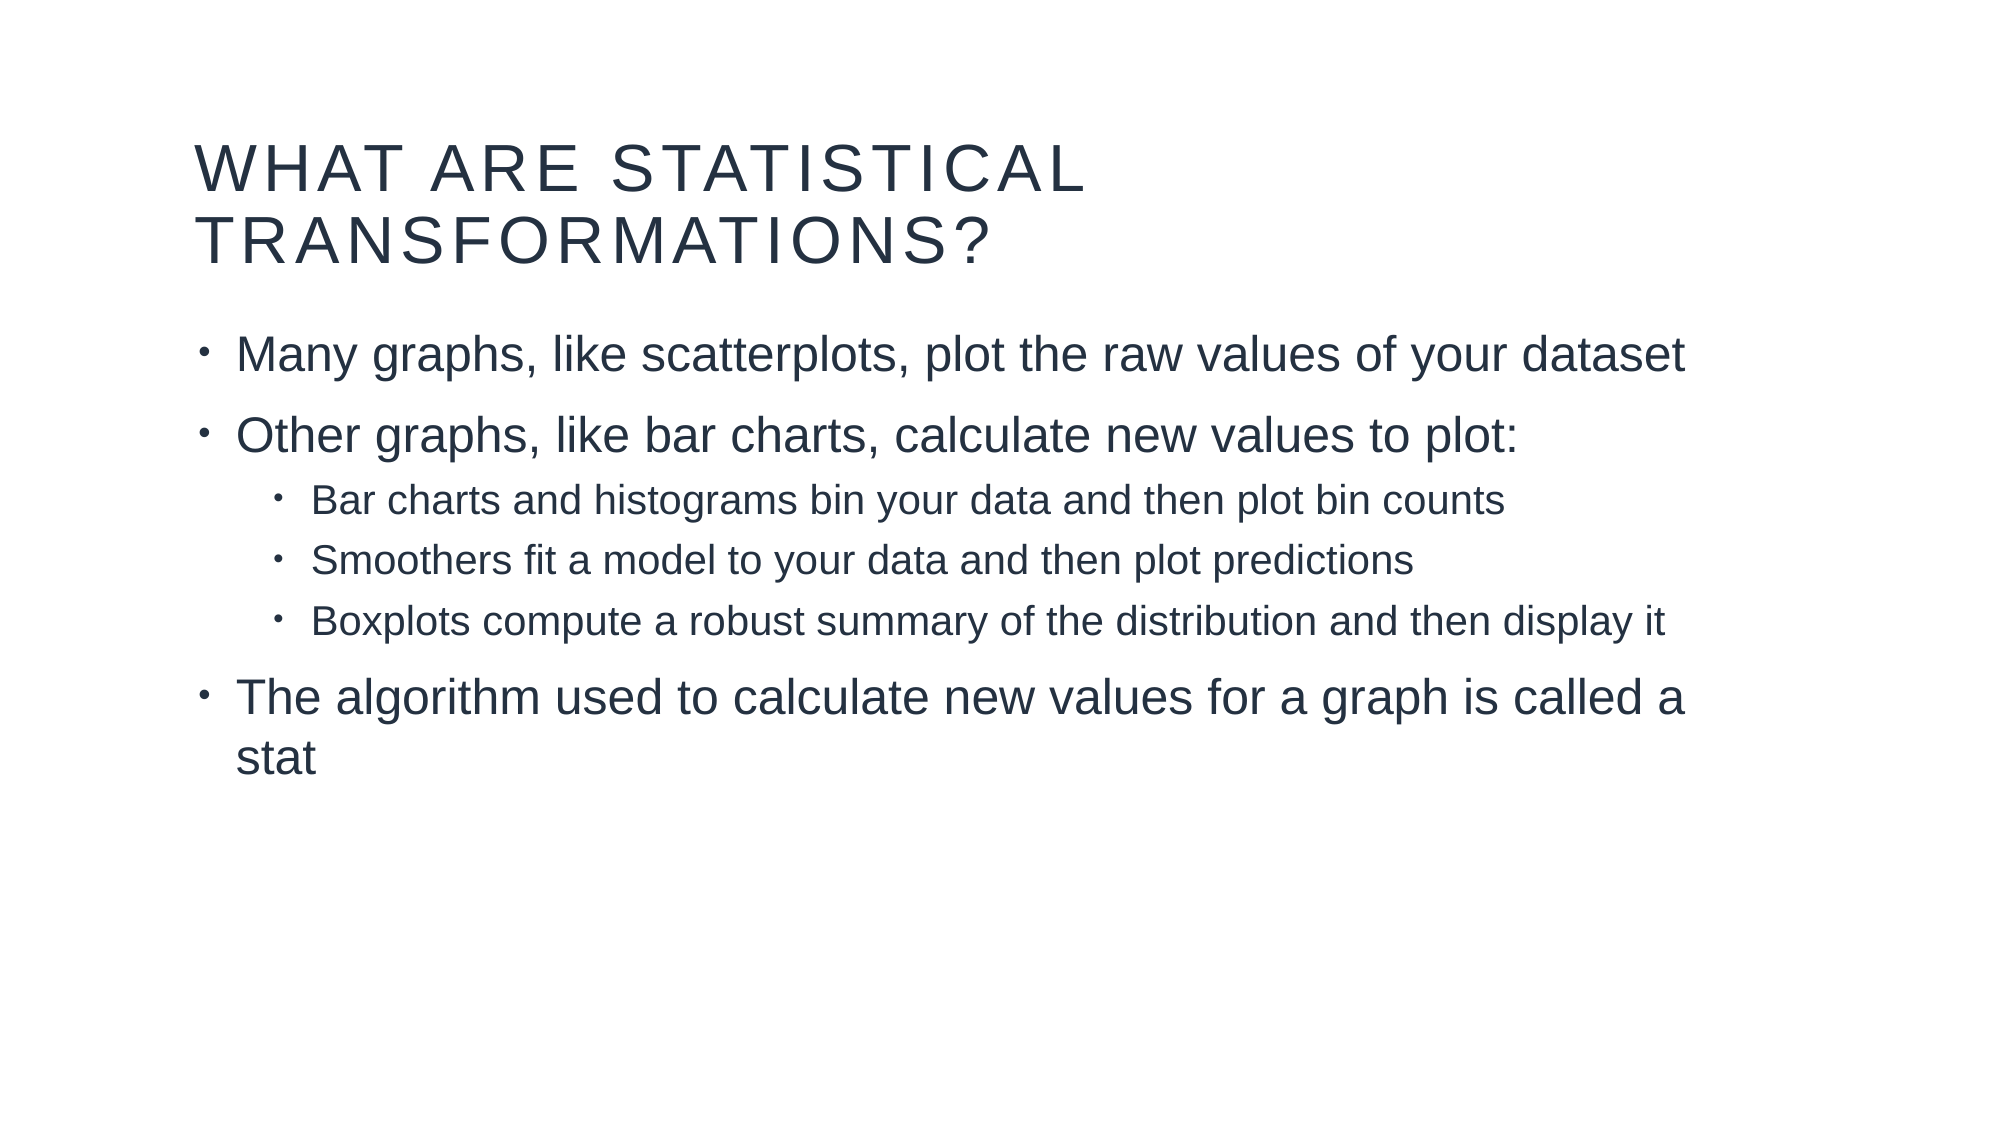

# What are statistical transformations?
Many graphs, like scatterplots, plot the raw values of your dataset
Other graphs, like bar charts, calculate new values to plot:
Bar charts and histograms bin your data and then plot bin counts
Smoothers fit a model to your data and then plot predictions
Boxplots compute a robust summary of the distribution and then display it
The algorithm used to calculate new values for a graph is called a stat